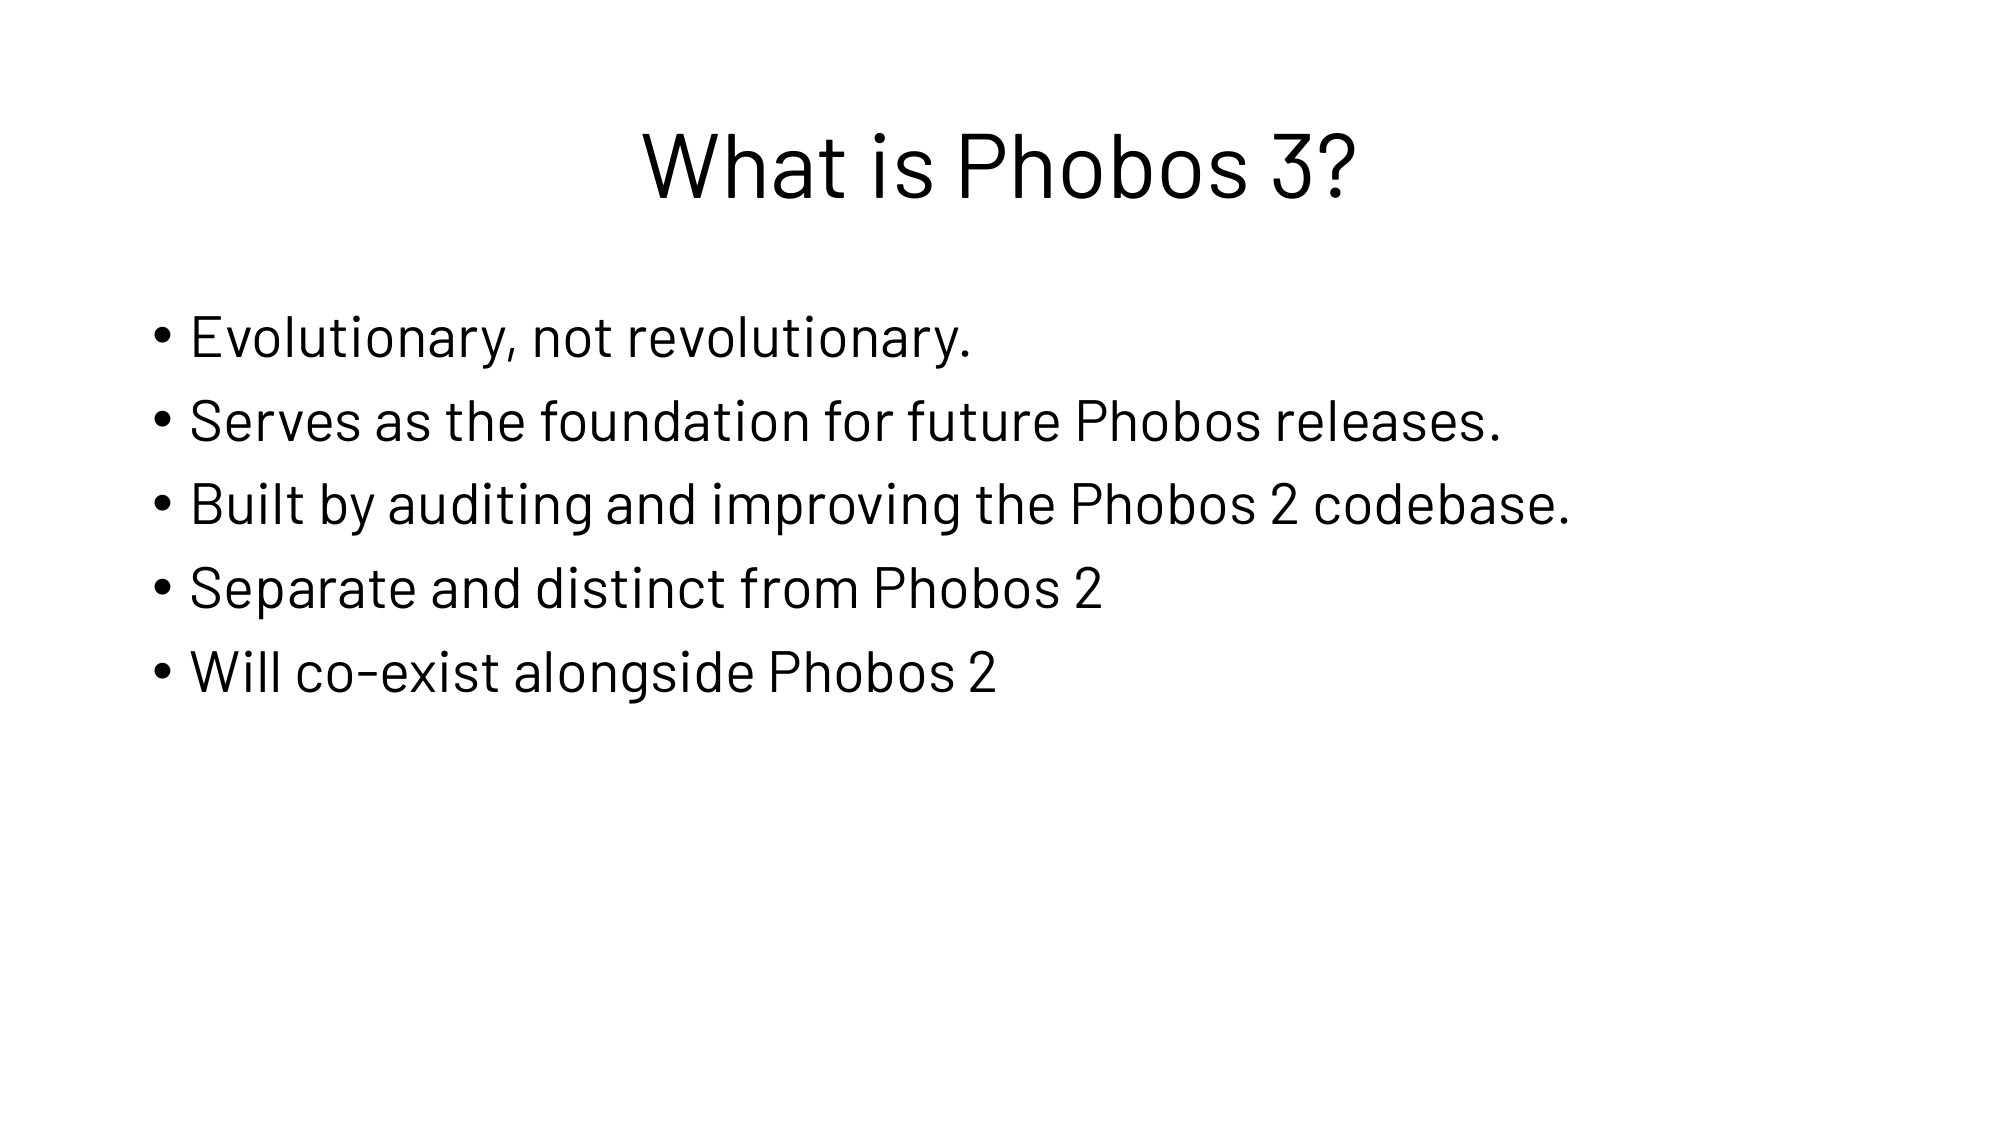

# What is Phobos 3?
Evolutionary, not revolutionary.
Serves as the foundation for future Phobos releases.
Built by auditing and improving the Phobos 2 codebase.
Separate and distinct from Phobos 2
Will co-exist alongside Phobos 2